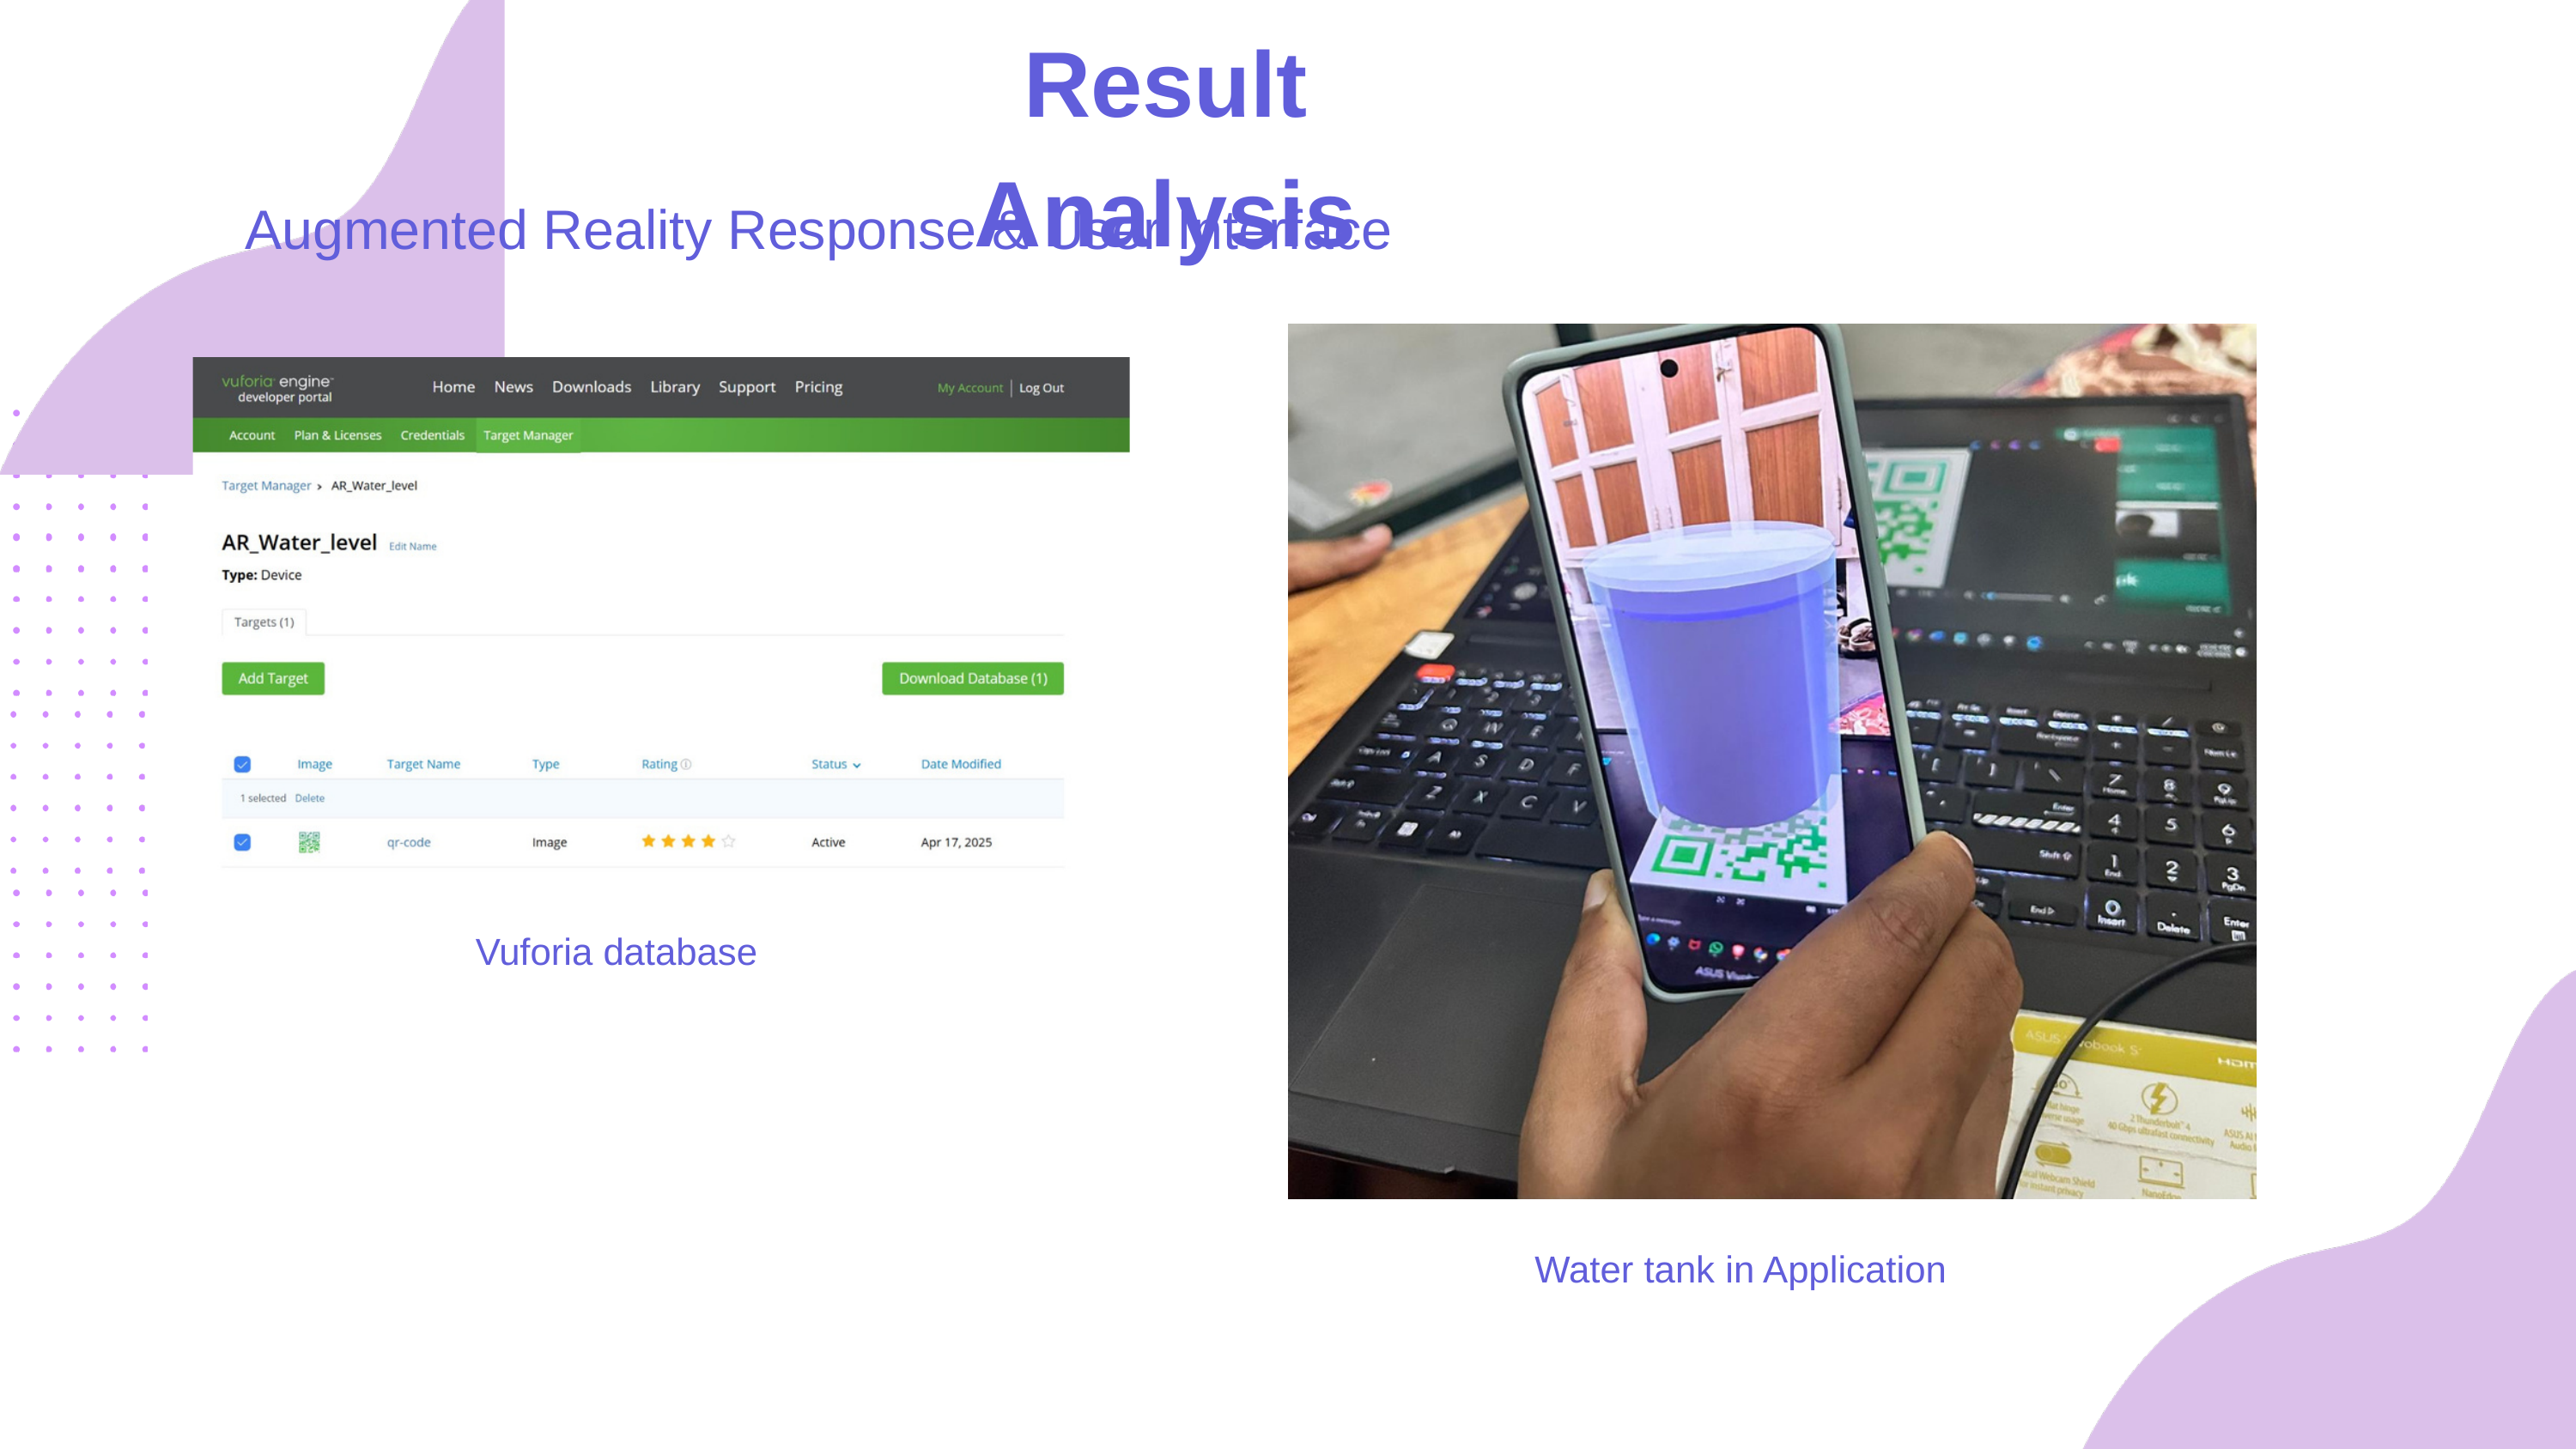

Result Analysis
 Augmented Reality Response & User Interface

Vuforia database

Water tank in Application